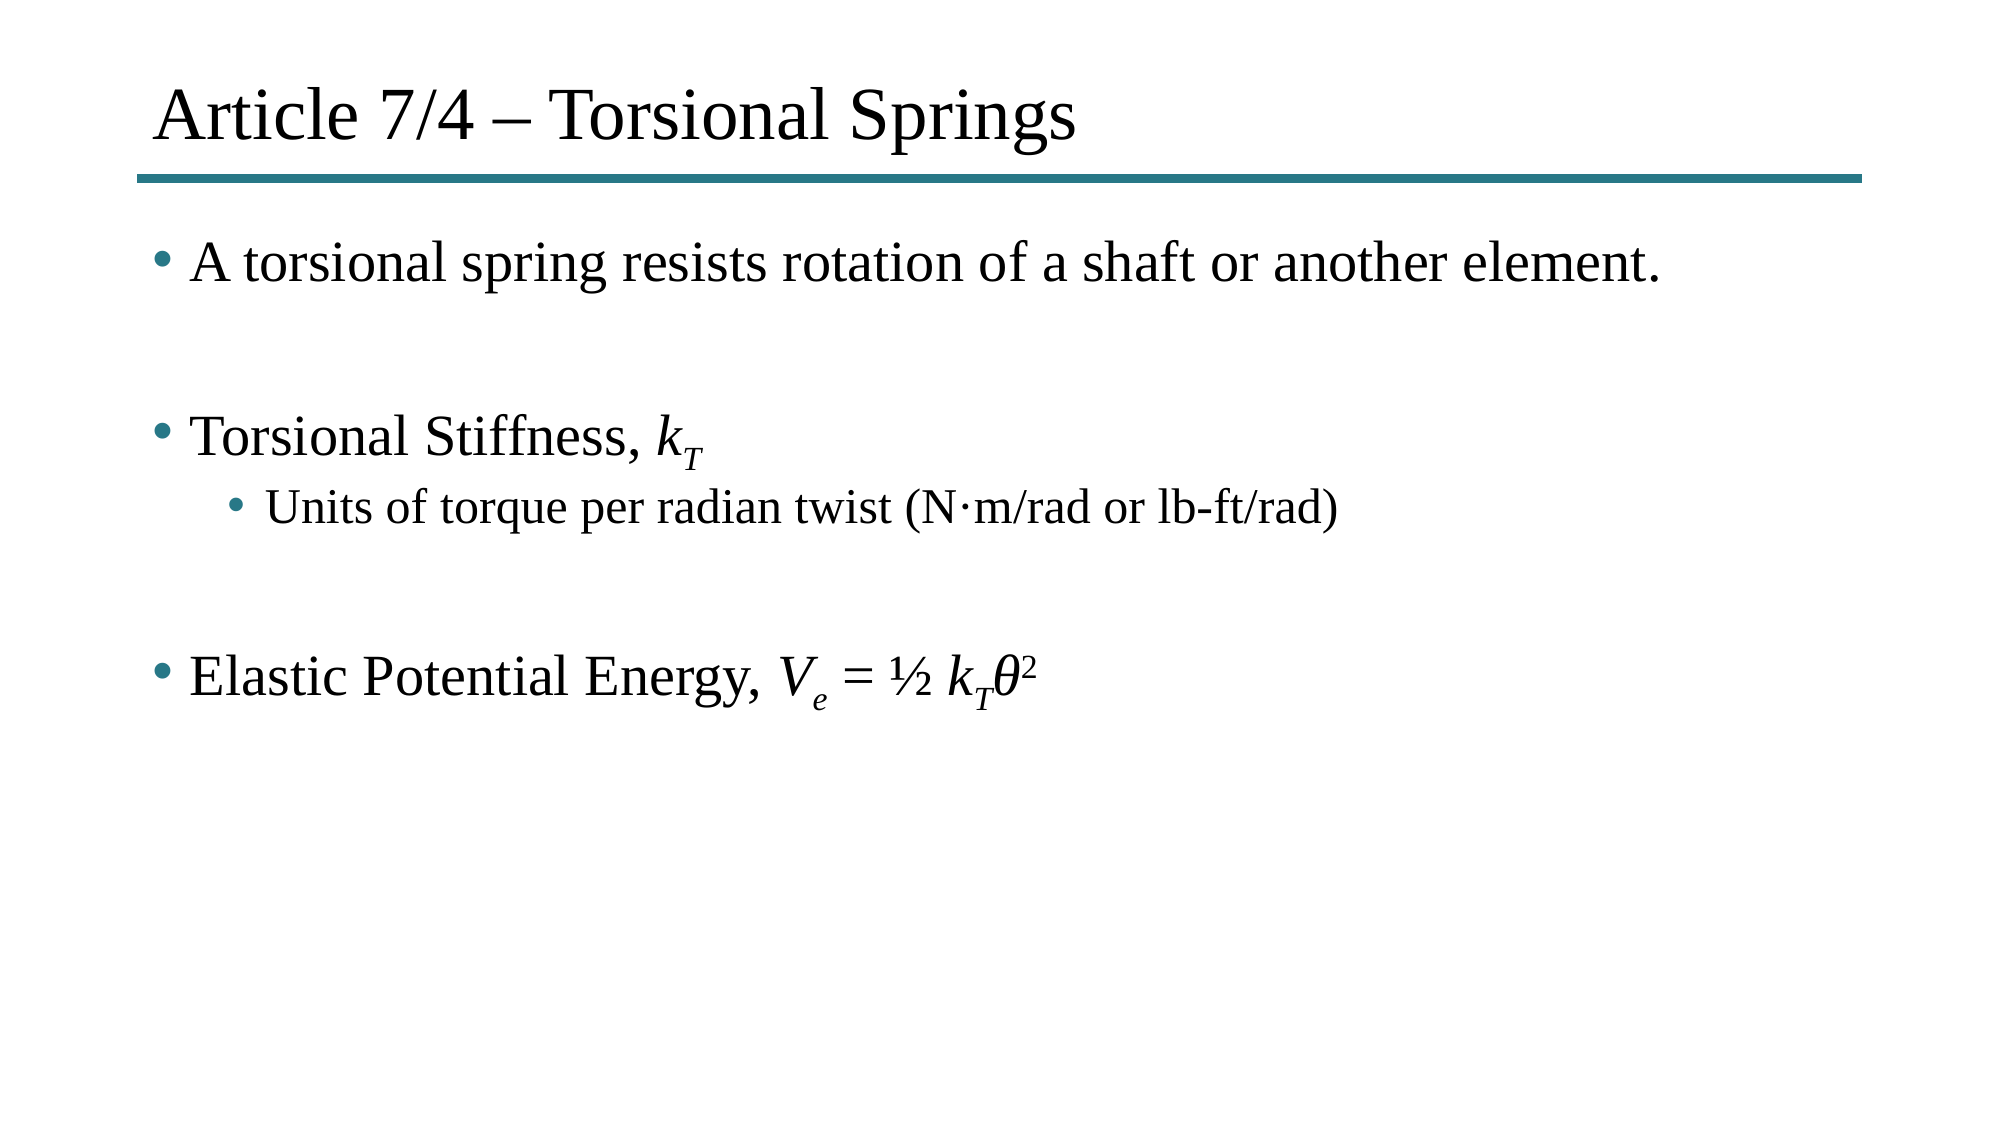

# Article 7/4 – Torsional Springs
A torsional spring resists rotation of a shaft or another element.

Torsional Stiffness, kT
Units of torque per radian twist (N·m/rad or lb-ft/rad)

Elastic Potential Energy, Ve = ½ kTθ2